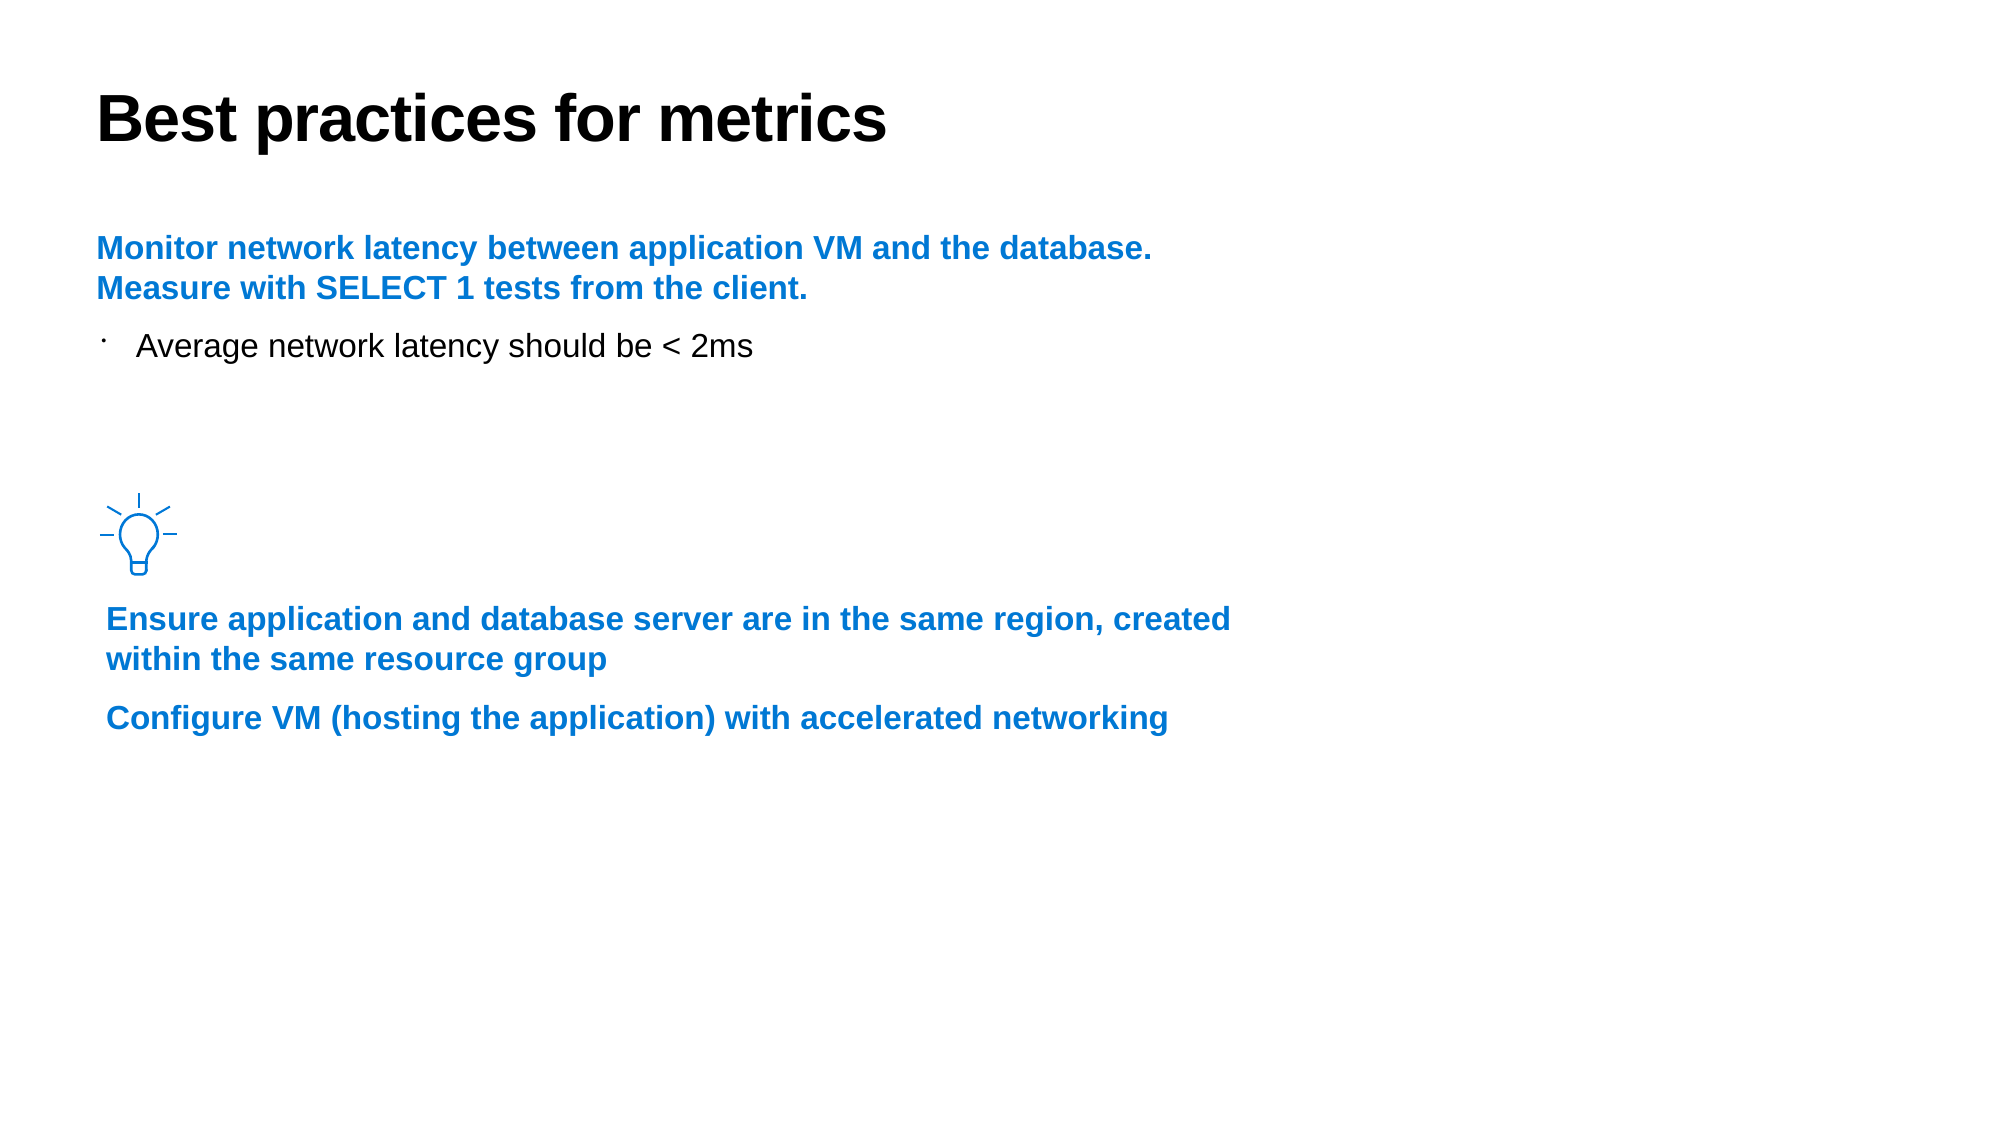

# Best practices for metrics
Monitor network latency between application VM and the database. Measure with SELECT 1 tests from the client.
Average network latency should be < 2ms

Ensure application and database server are in the same region, created within the same resource group
Configure VM (hosting the application) with accelerated networking